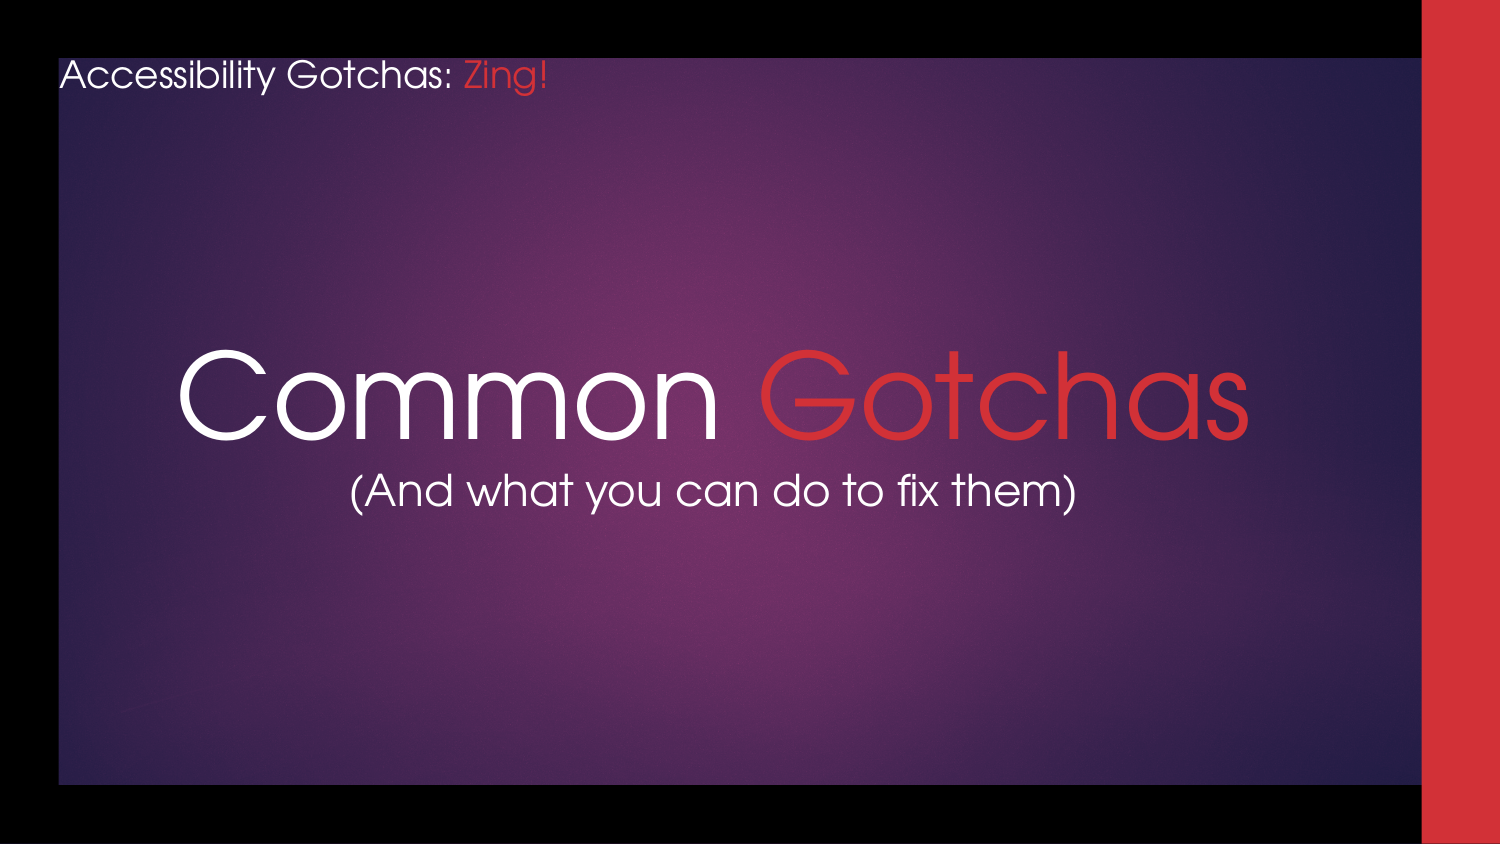

# Accessibility Gotchas: Zing!

Common Gotchas
(And what you can do to fix them)